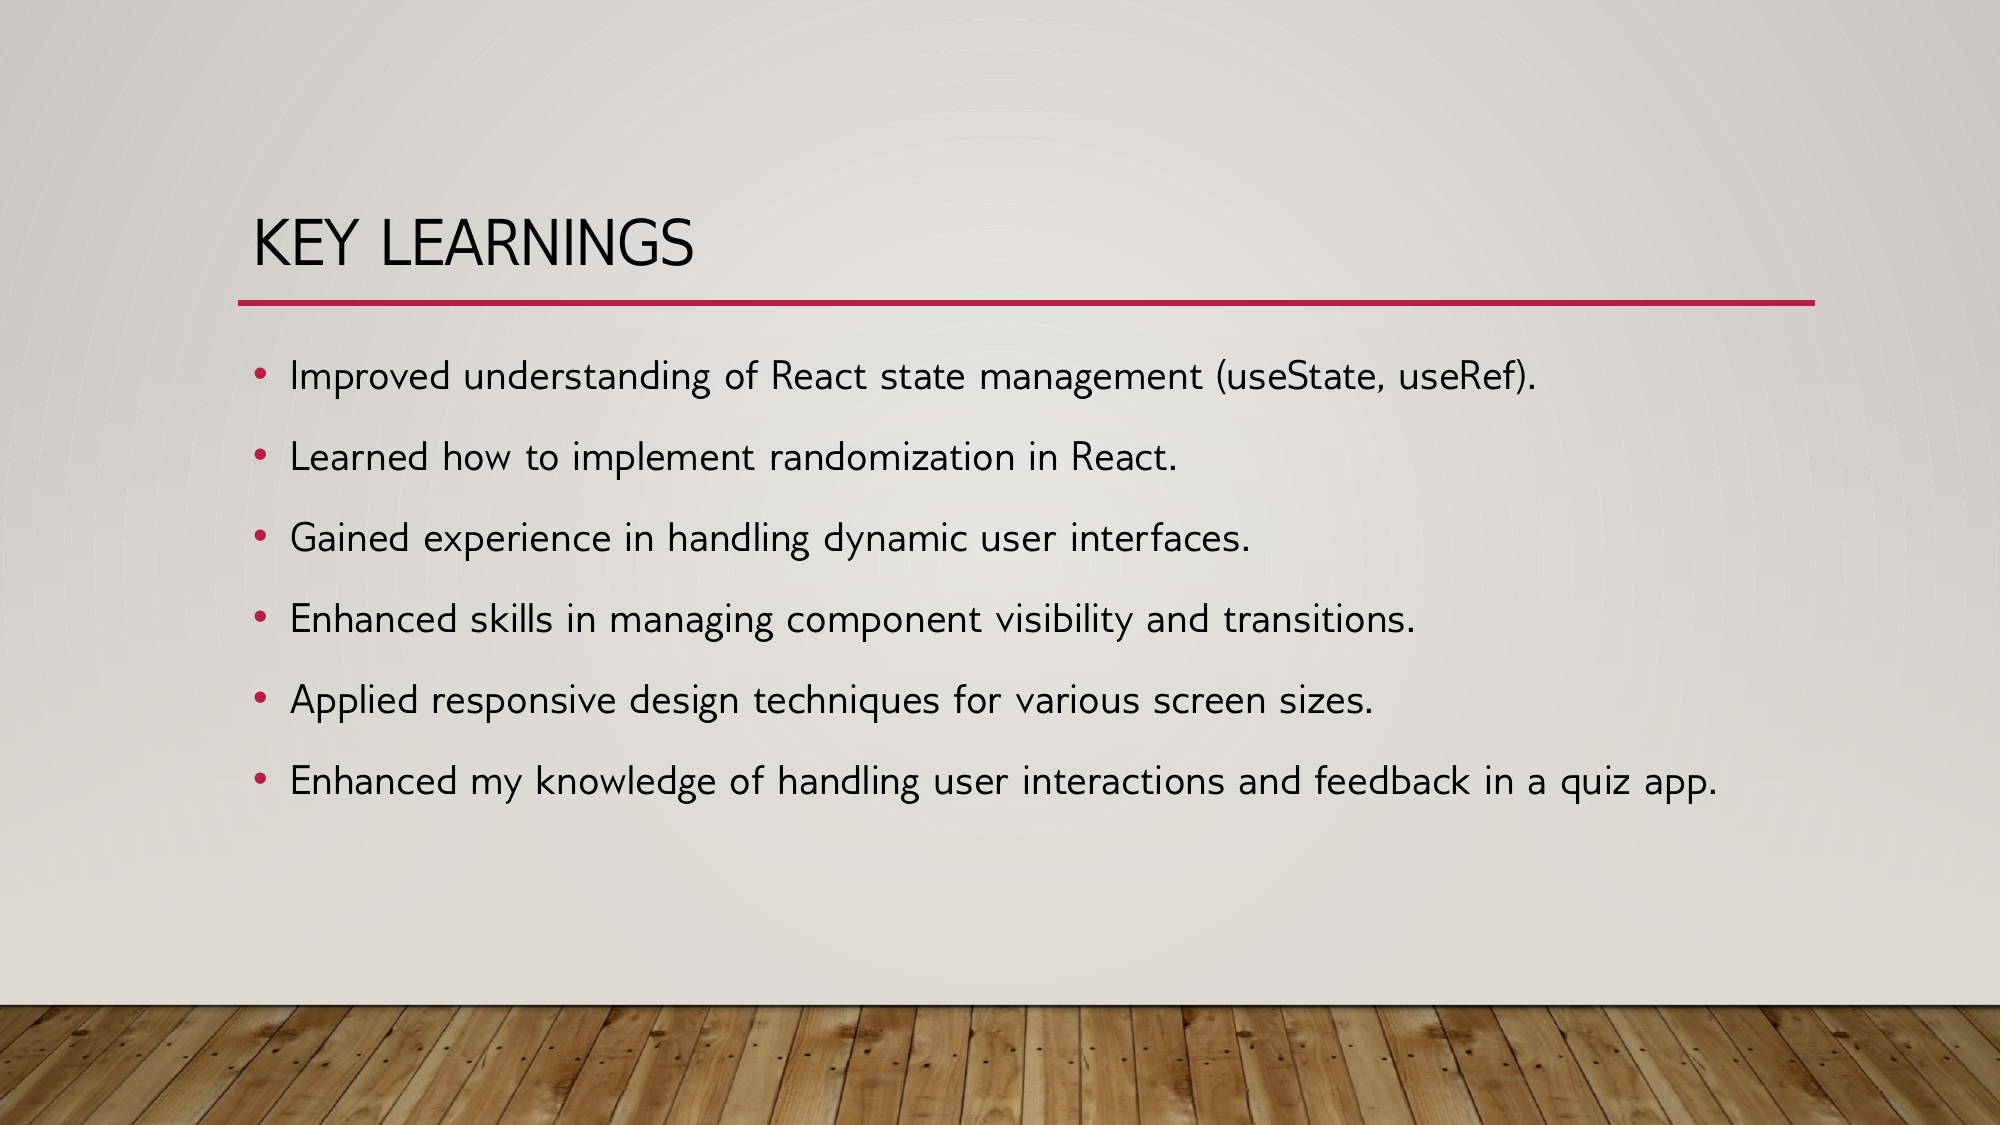

# KEY lEARNINGS
Improved understanding of React state management (useState, useRef).
Learned how to implement randomization in React.
Gained experience in handling dynamic user interfaces.
Enhanced skills in managing component visibility and transitions.
Applied responsive design techniques for various screen sizes.
Enhanced my knowledge of handling user interactions and feedback in a quiz app.